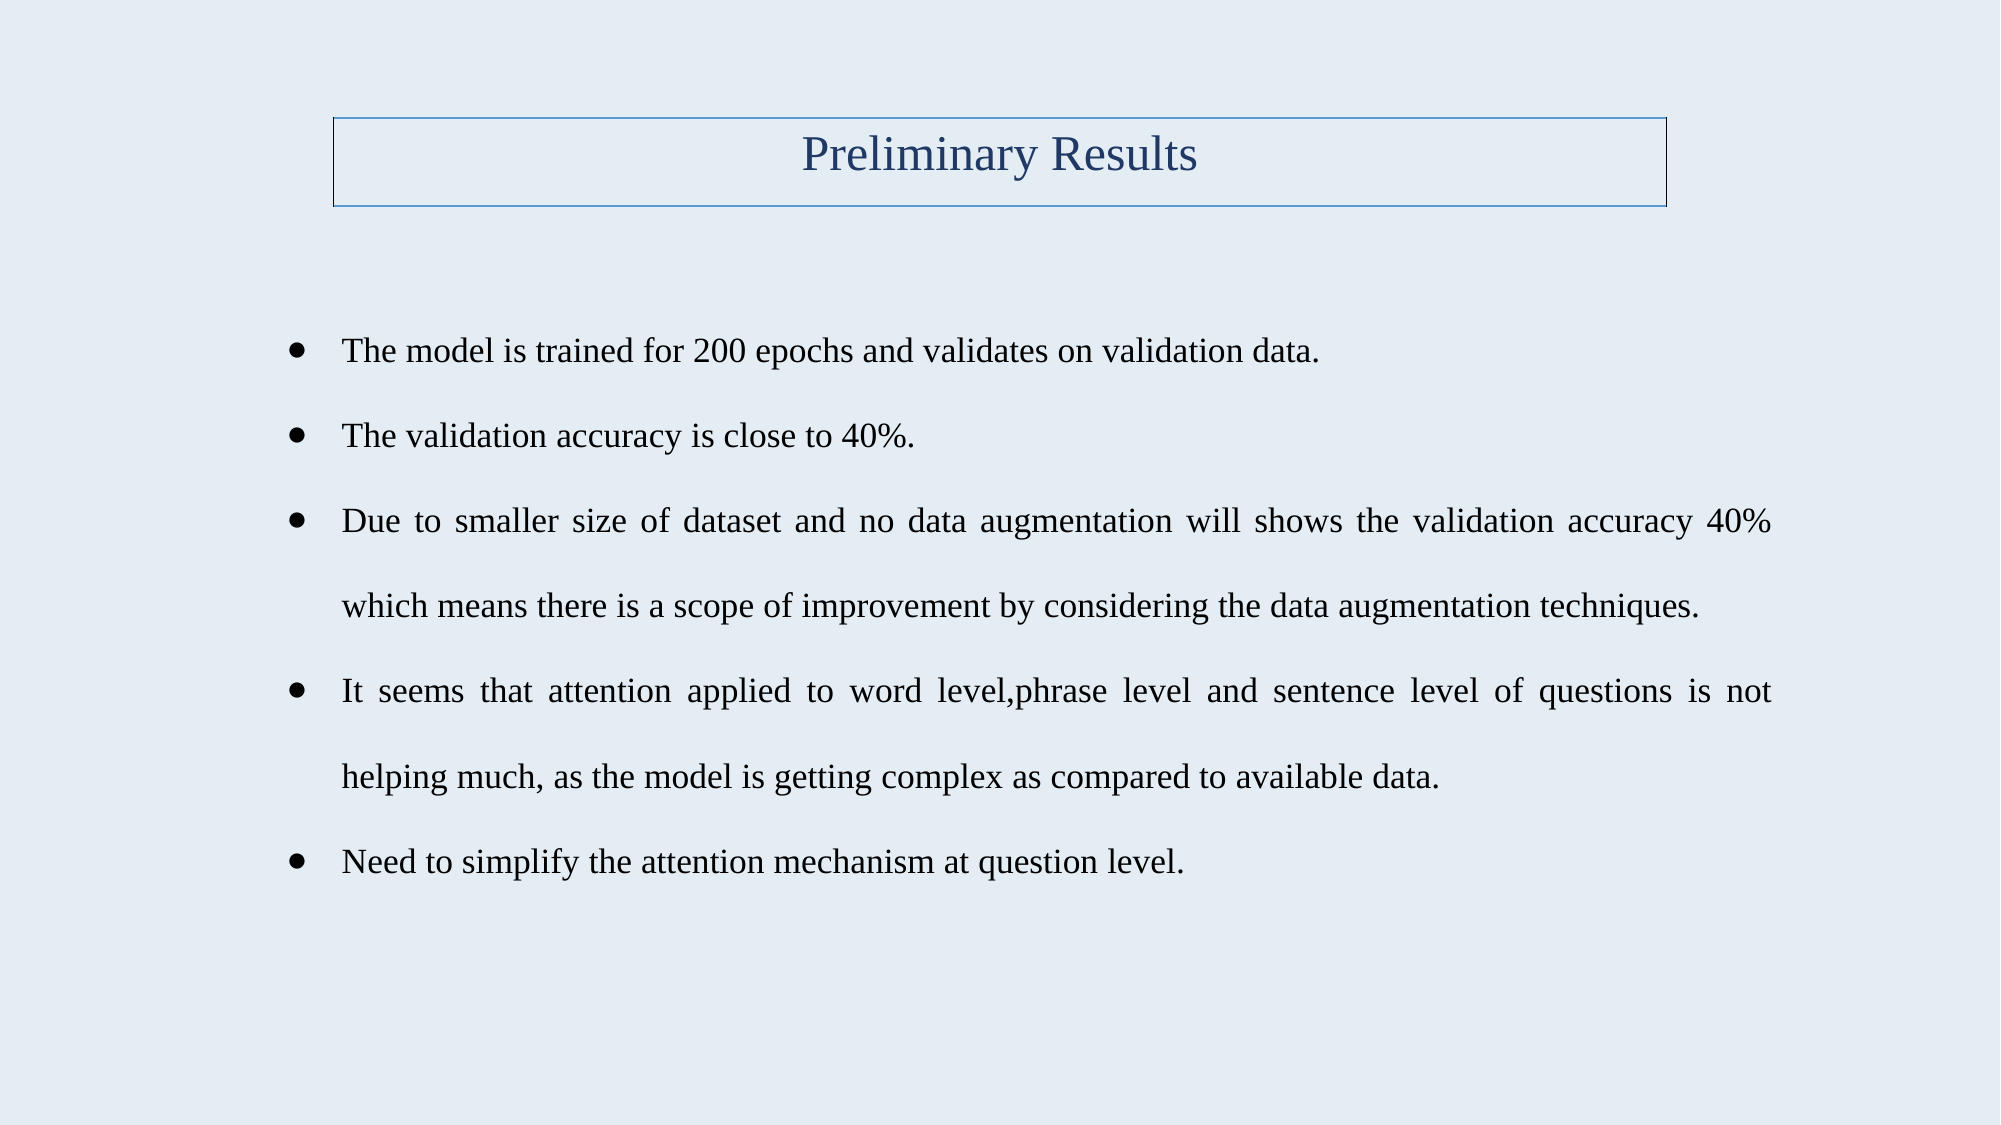

| Preliminary Results |
| --- |

The model is trained for 200 epochs and validates on validation data.
The validation accuracy is close to 40%.
Due to smaller size of dataset and no data augmentation will shows the validation accuracy 40% which means there is a scope of improvement by considering the data augmentation techniques.
It seems that attention applied to word level,phrase level and sentence level of questions is not helping much, as the model is getting complex as compared to available data.
Need to simplify the attention mechanism at question level.